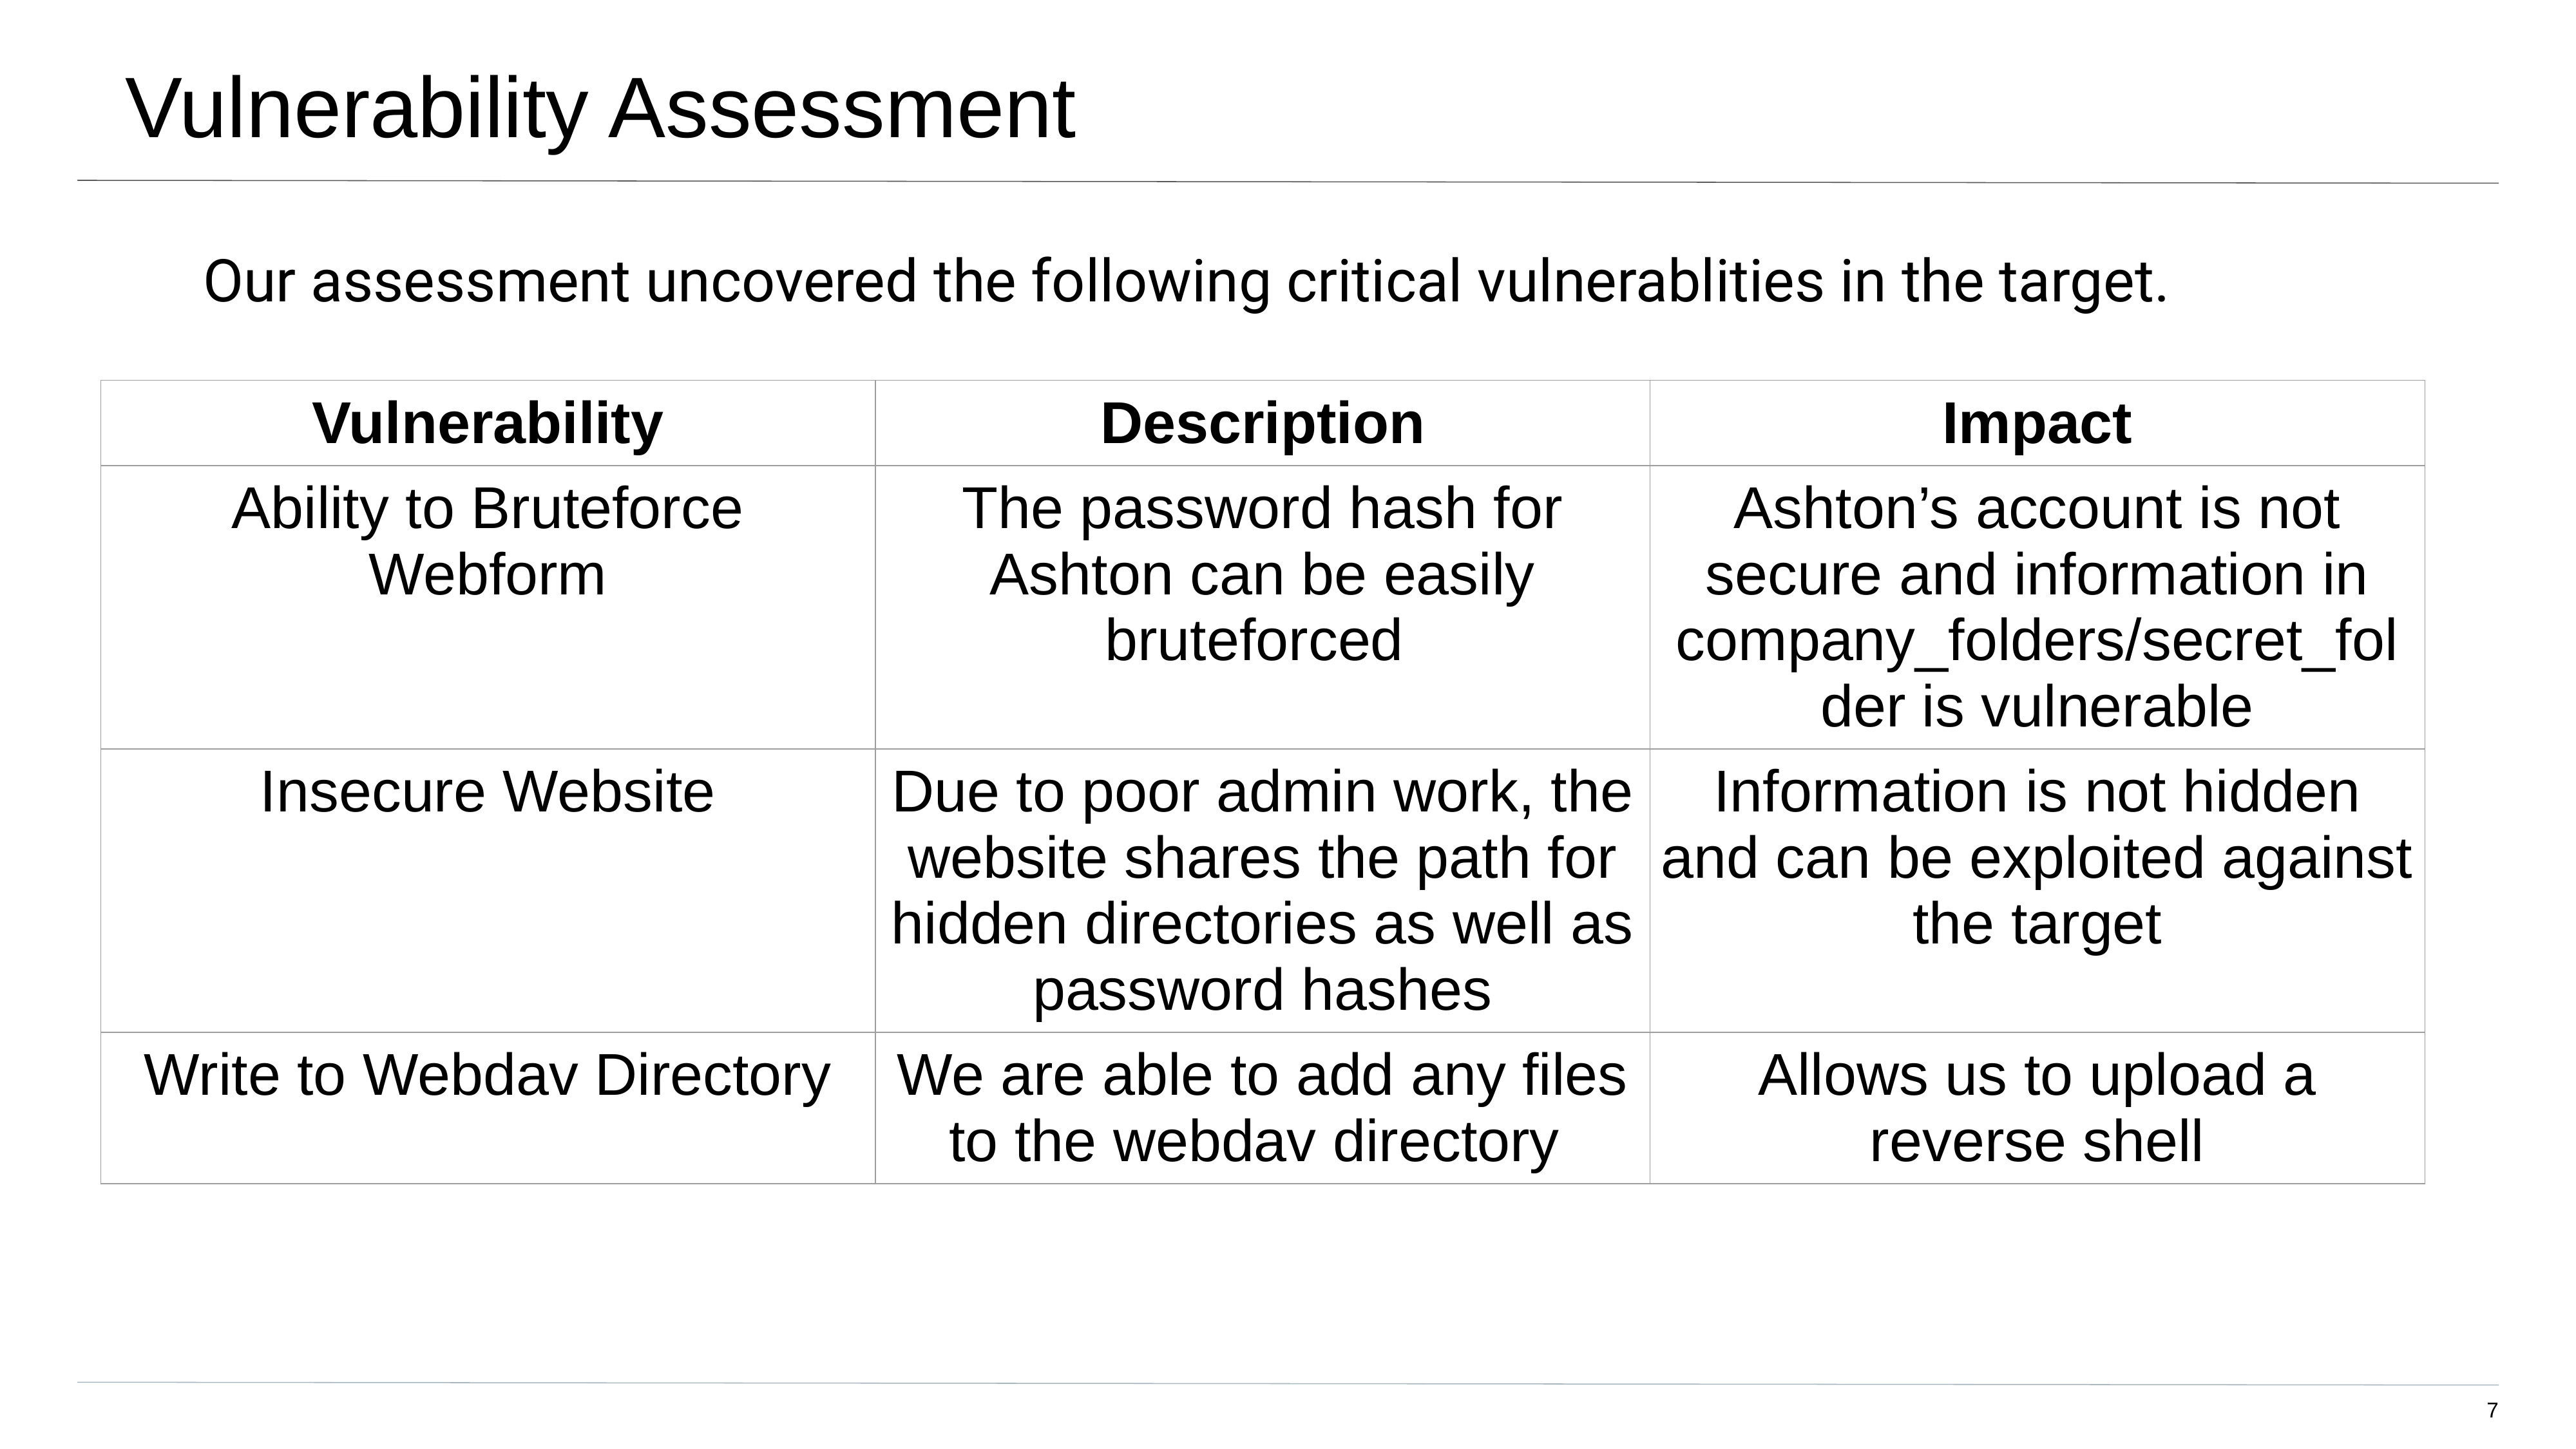

# Vulnerability Assessment
Our assessment uncovered the following critical vulnerablities in the target.

| Vulnerability | Description | Impact |
| --- | --- | --- |
| Ability to Bruteforce Webform | The password hash for Ashton can be easily bruteforced | Ashton’s account is not secure and information in company\_folders/secret\_folder is vulnerable |
| Insecure Website | Due to poor admin work, the website shares the path for hidden directories as well as password hashes | Information is not hidden and can be exploited against the target |
| Write to Webdav Directory | We are able to add any files to the webdav directory | Allows us to upload a reverse shell |
7